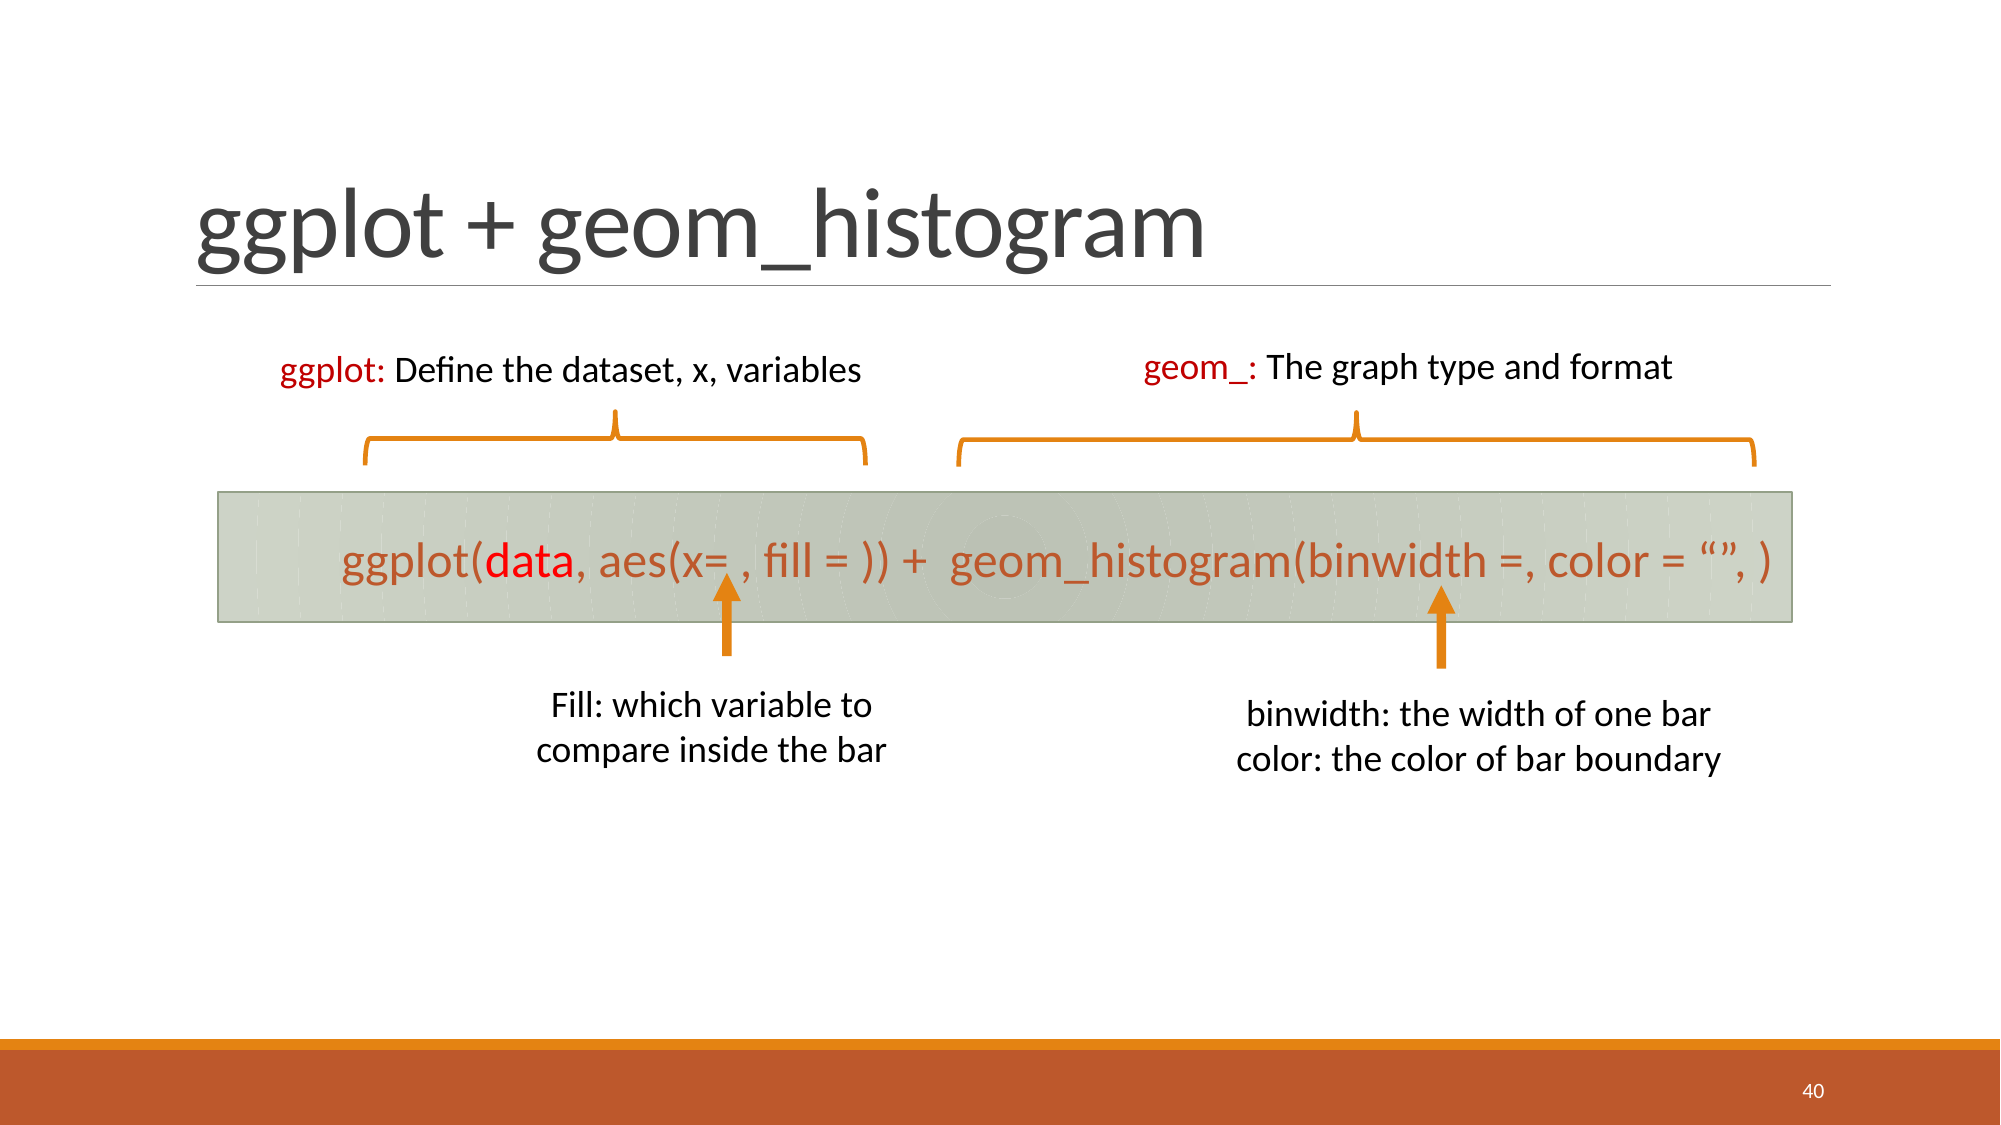

# ggplot + geom_histogram

 geom_: The graph type and format

ggplot: Define the dataset, x, variables
Fill: which variable to compare inside the bar
   ggplot(data, aes(x= , fill = )) +  geom_histogram(binwidth =, color = “”, )
binwidth: the width of one bar
color: the color of bar boundary
40